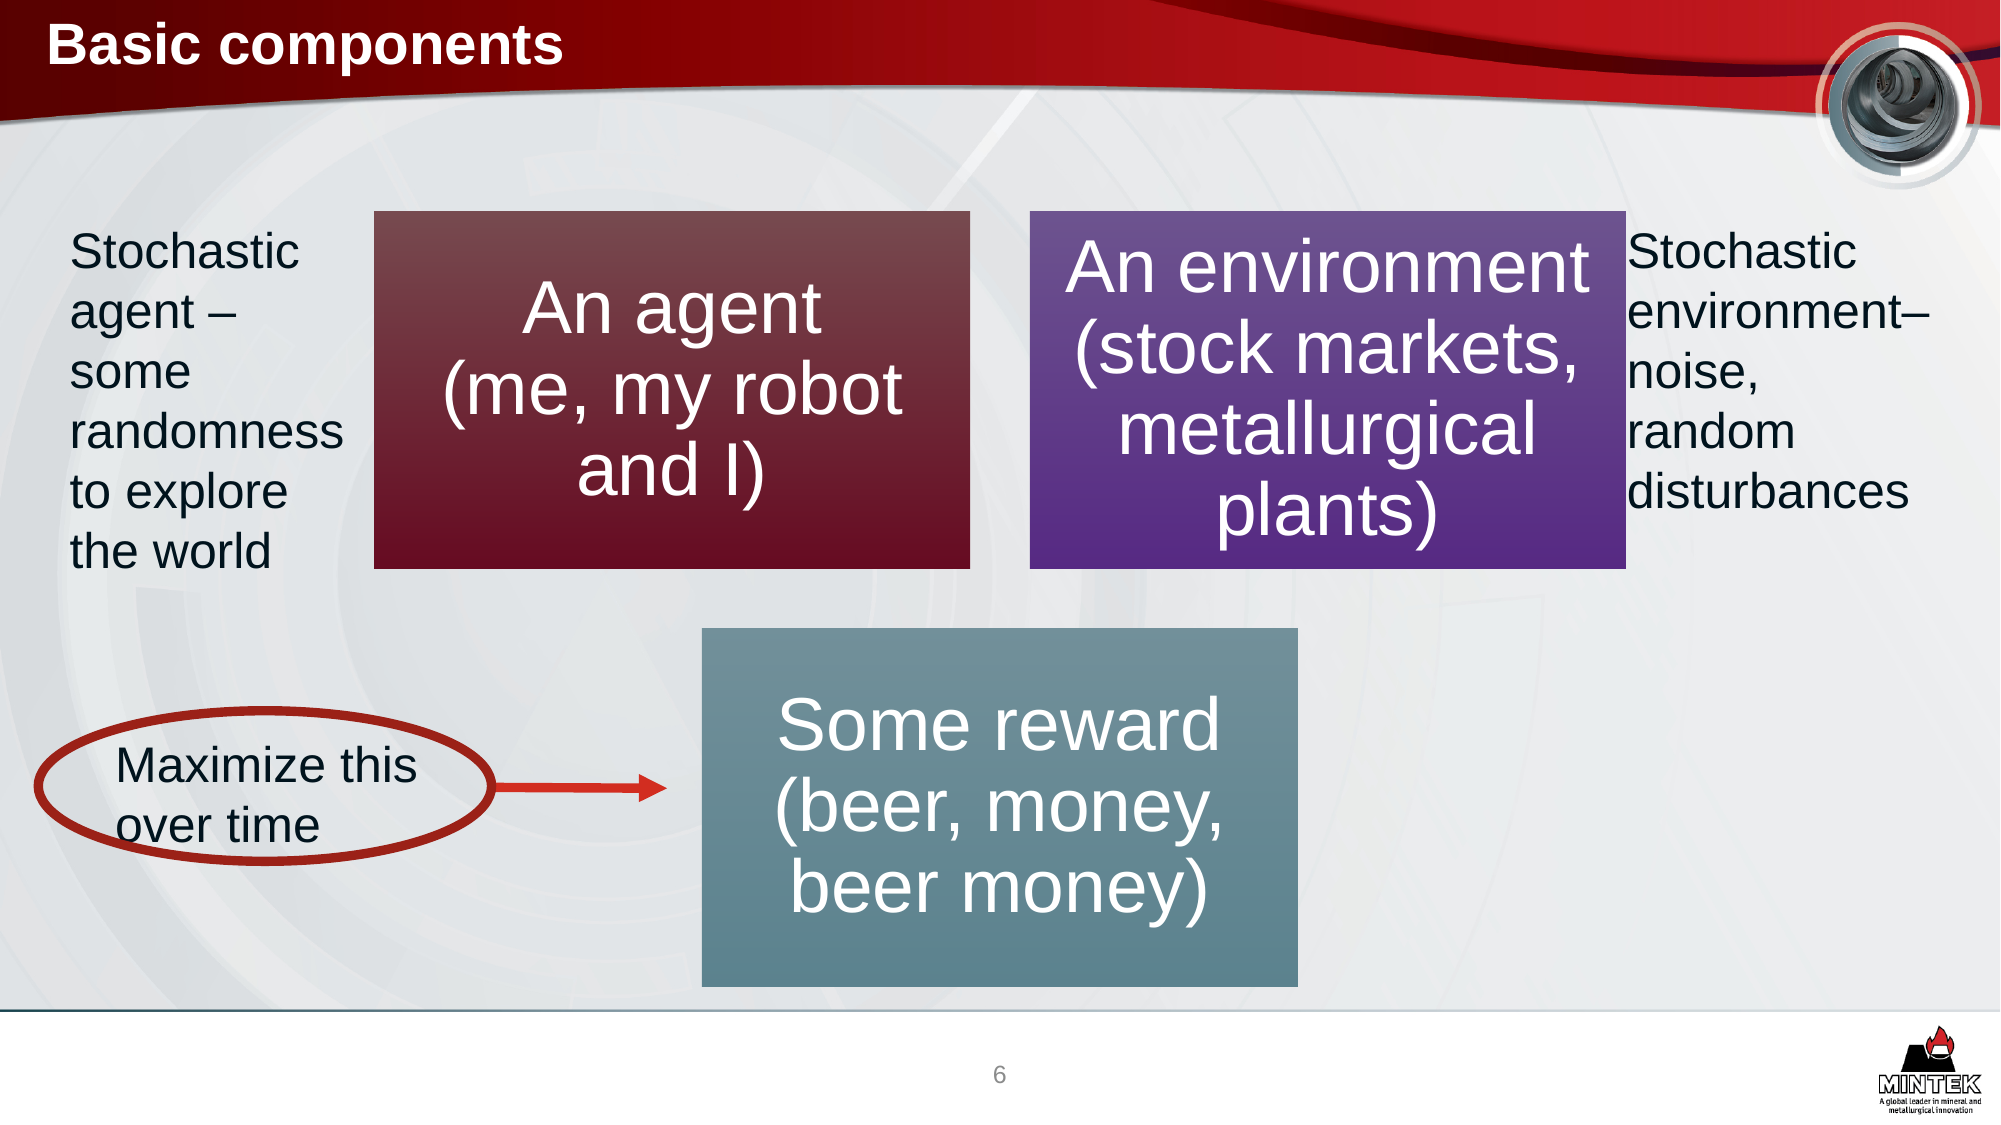

# Basic components
An agent
(me, my robot and I)
An environment
(stock markets,
metallurgical plants)
Some reward (beer, money, beer money)
Stochastic agent – some randomness to explore the world
Stochastic environment– noise, random disturbances

Maximize this over time
6